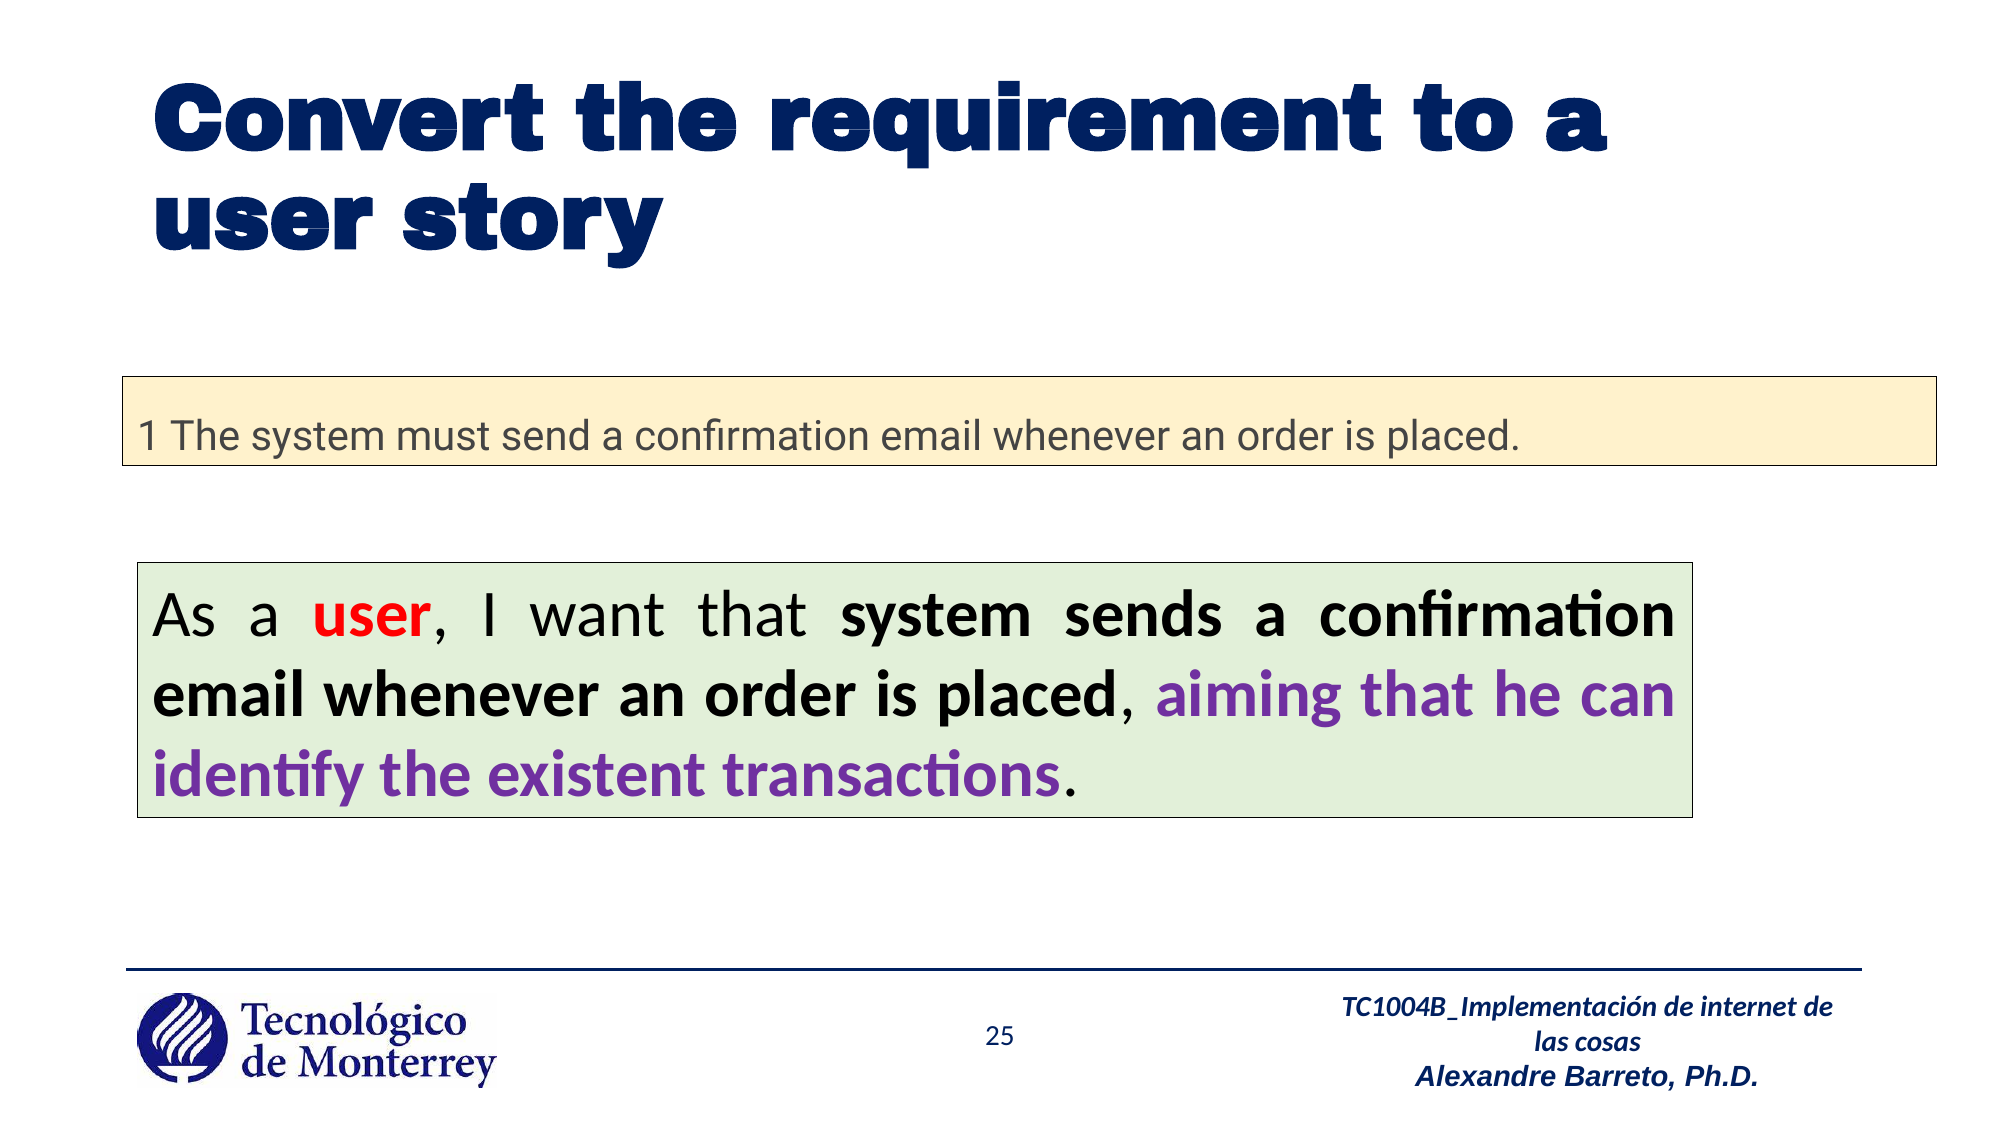

# Convert the requirement to a user story
1 The system must send a confirmation email whenever an order is placed.
As a user, I want that system sends a confirmation email whenever an order is placed, aiming that he can identify the existent transactions.